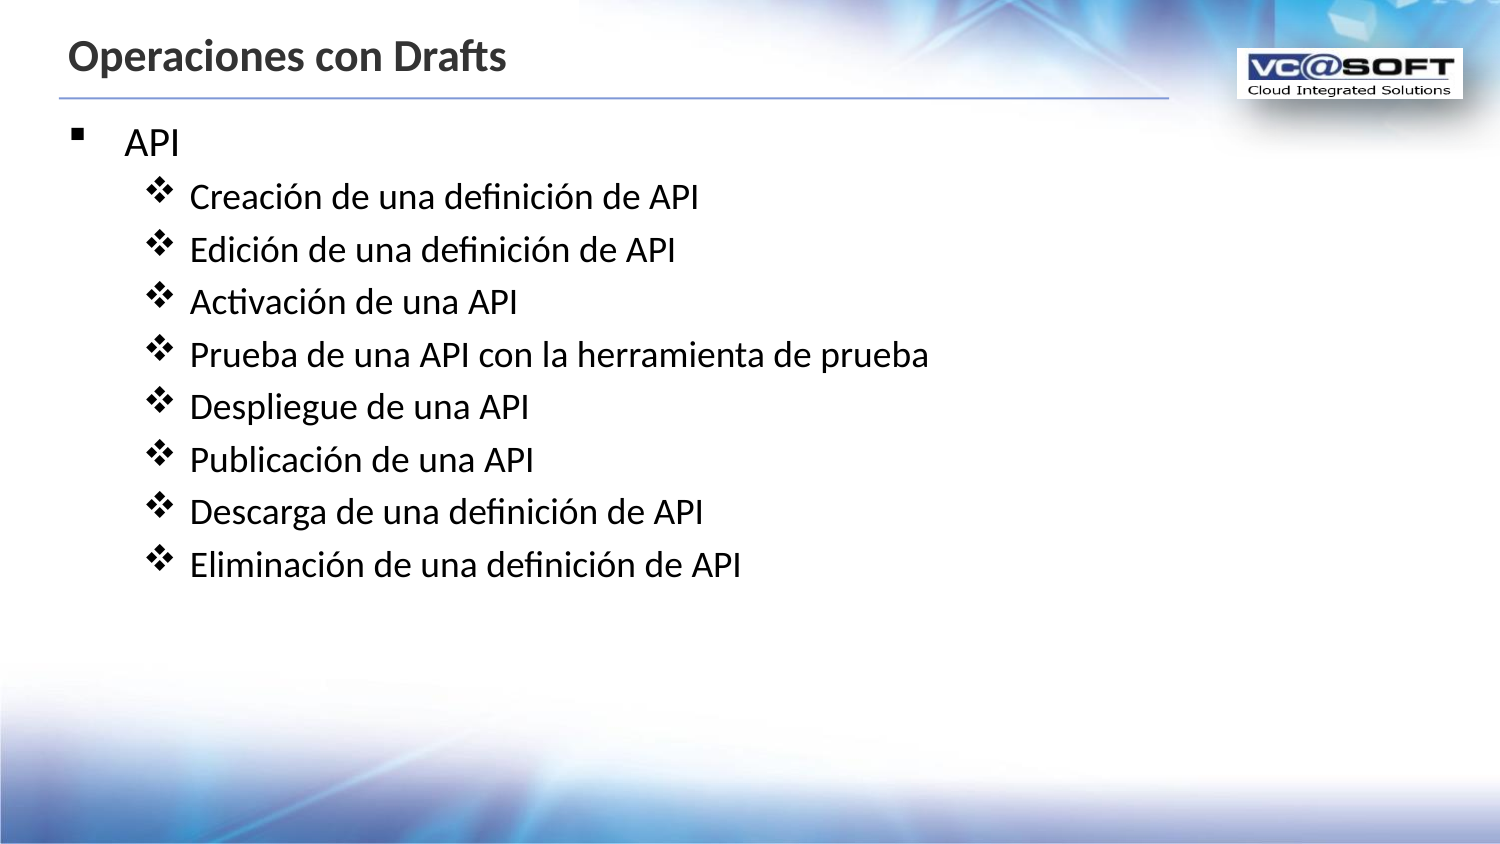

# Operaciones con Drafts
API
Creación de una definición de API
Edición de una definición de API
Activación de una API
Prueba de una API con la herramienta de prueba
Despliegue de una API
Publicación de una API
Descarga de una definición de API
Eliminación de una definición de API